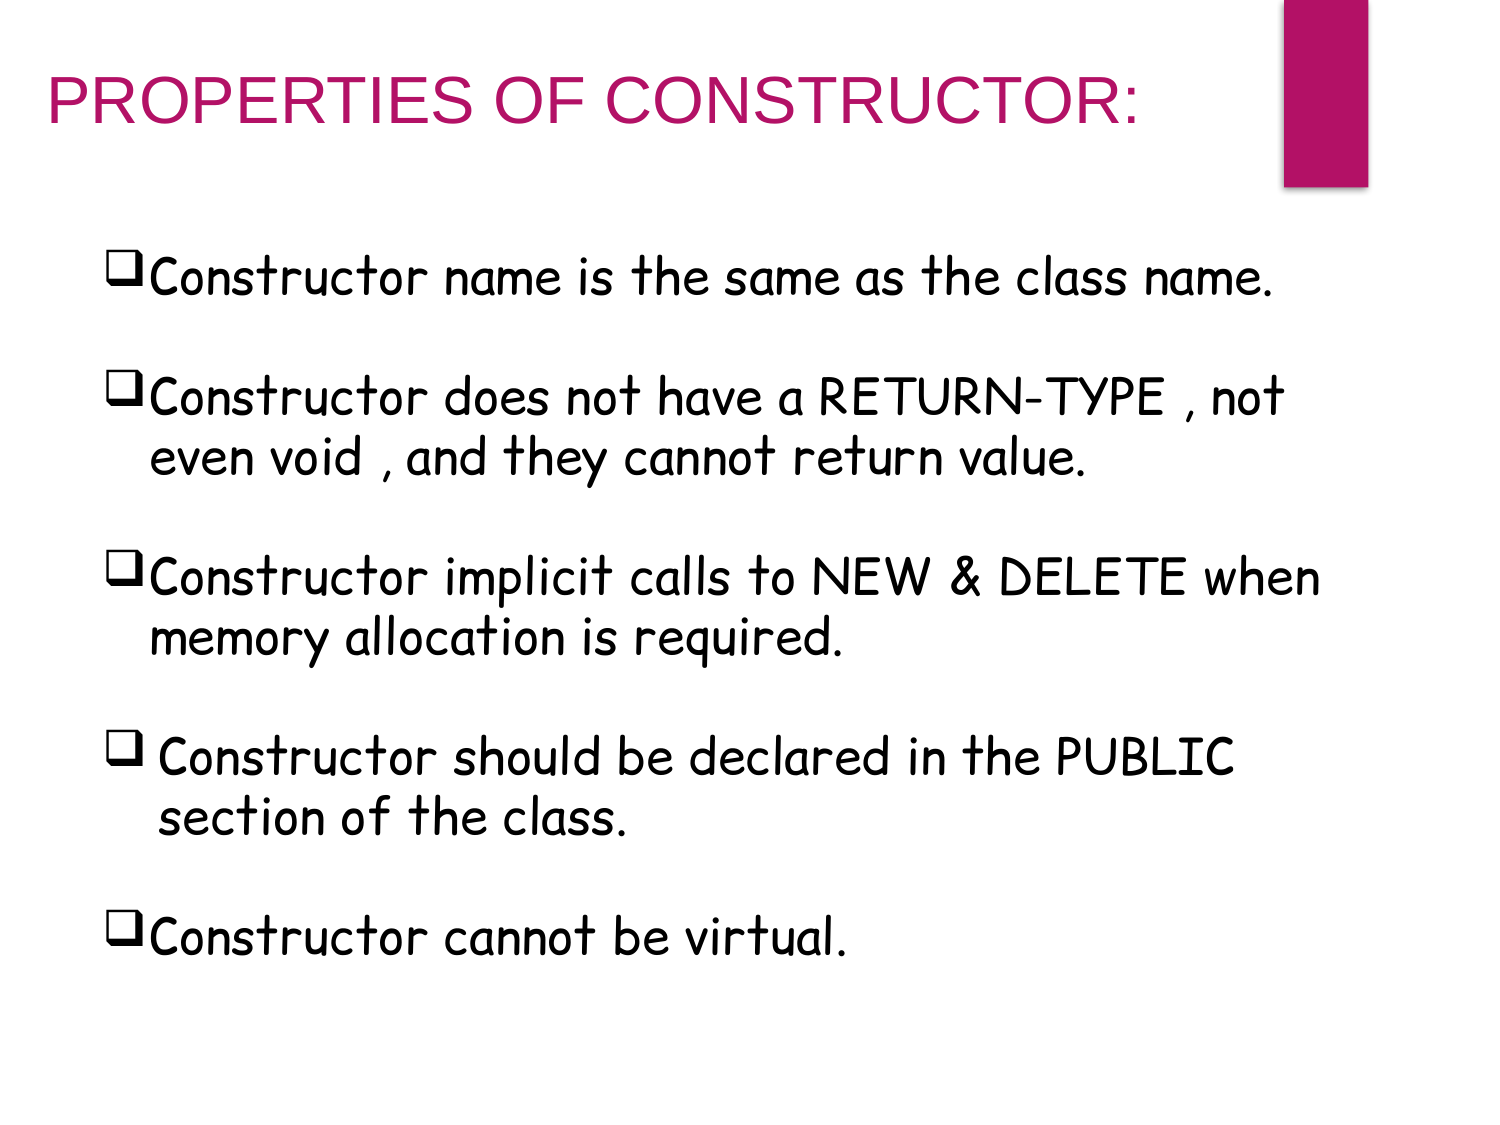

PROPERTIES OF CONSTRUCTOR:
Constructor name is the same as the class name.

Constructor does not have a RETURN-TYPE , not even void , and they cannot return value.

Constructor implicit calls to NEW & DELETE when memory allocation is required.

Constructor should be declared in the PUBLIC section of the class.

Constructor cannot be virtual.